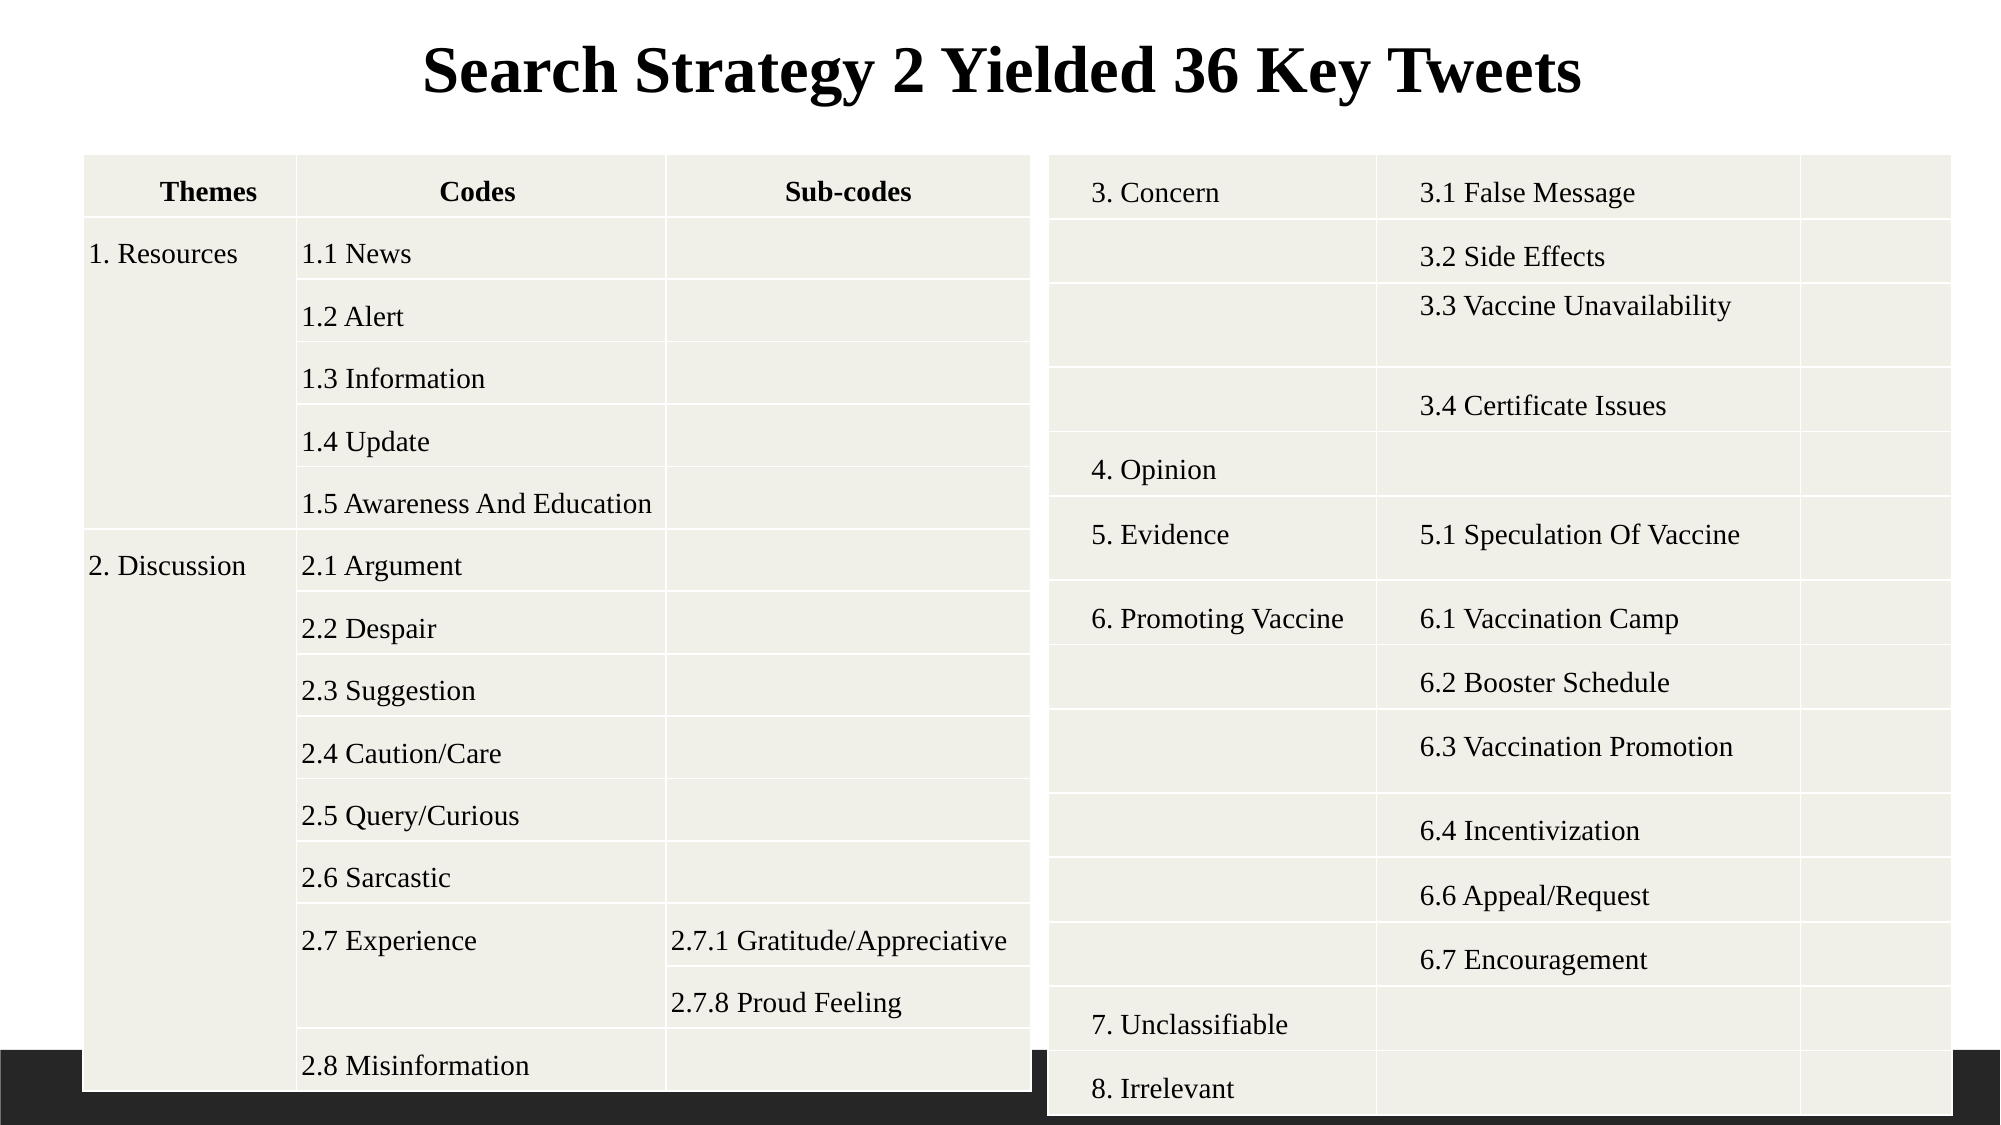

Search Strategy 2 Yielded 36 Key Tweets
| Themes | Codes | Sub-codes |
| --- | --- | --- |
| 1. Resources | 1.1 News |  |
|  | 1.2 Alert |  |
|  | 1.3 Information |  |
|  | 1.4 Update |  |
|  | 1.5 Awareness And Education |  |
| 2. Discussion | 2.1 Argument |  |
|  | 2.2 Despair |  |
|  | 2.3 Suggestion |  |
|  | 2.4 Caution/Care |  |
|  | 2.5 Query/Curious |  |
|  | 2.6 Sarcastic |  |
|  | 2.7 Experience | 2.7.1 Gratitude/Appreciative |
|  |  | 2.7.8 Proud Feeling |
|  | 2.8 Misinformation |  |
| 3. Concern | 3.1 False Message |  |
| --- | --- | --- |
|  | 3.2 Side Effects |  |
|  | 3.3 Vaccine Unavailability |  |
|  | 3.4 Certificate Issues |  |
| 4. Opinion |  |  |
| 5. Evidence | 5.1 Speculation Of Vaccine |  |
| 6. Promoting Vaccine | 6.1 Vaccination Camp |  |
|  | 6.2 Booster Schedule |  |
|  | 6.3 Vaccination Promotion |  |
|  | 6.4 Incentivization |  |
|  | 6.6 Appeal/Request |  |
|  | 6.7 Encouragement |  |
| 7. Unclassifiable |  |  |
| 8. Irrelevant |  |  |
17